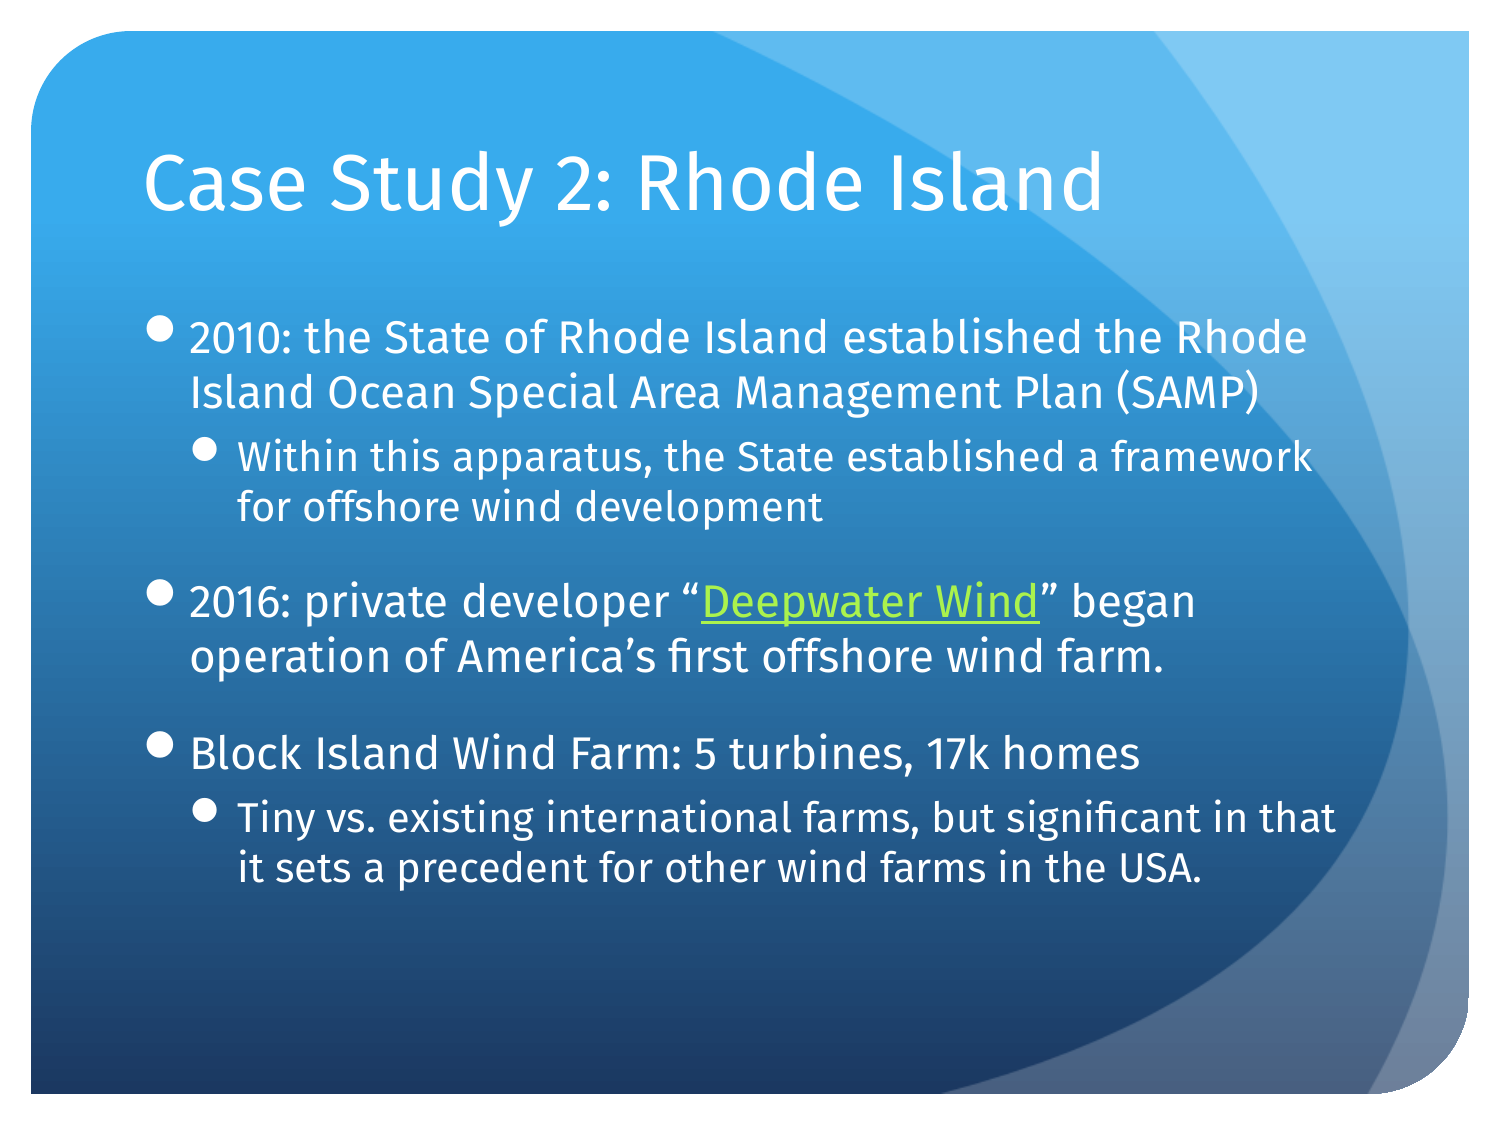

# Case Study 2: Rhode Island
2010: the State of Rhode Island established the Rhode Island Ocean Special Area Management Plan (SAMP)
Within this apparatus, the State established a framework for offshore wind development
2016: private developer “Deepwater Wind” began operation of America’s first offshore wind farm.
Block Island Wind Farm: 5 turbines, 17k homes
Tiny vs. existing international farms, but significant in that it sets a precedent for other wind farms in the USA.